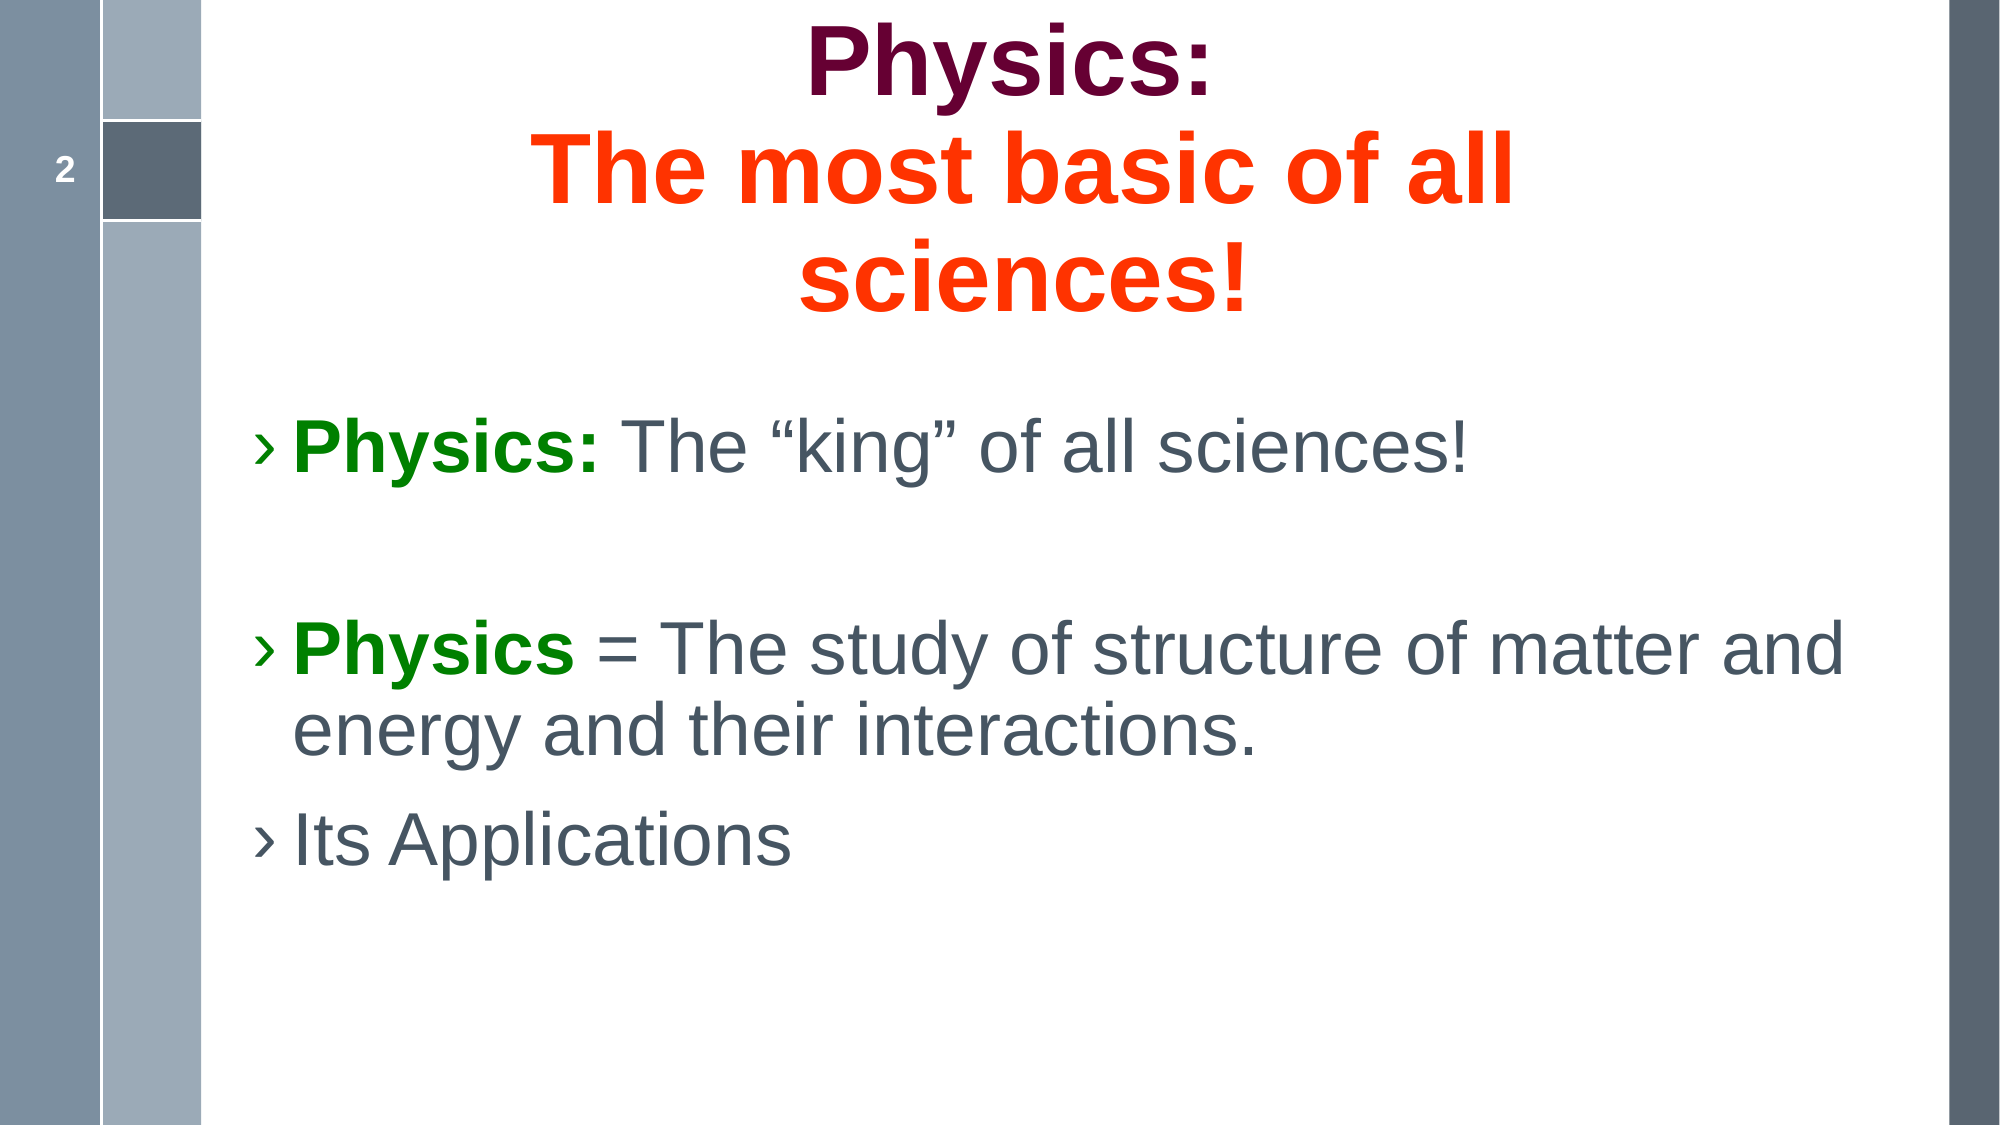

# Physics: The most basic of all sciences!
Physics: The “king” of all sciences!

Physics = The study of structure of matter and energy and their interactions.
Its Applications